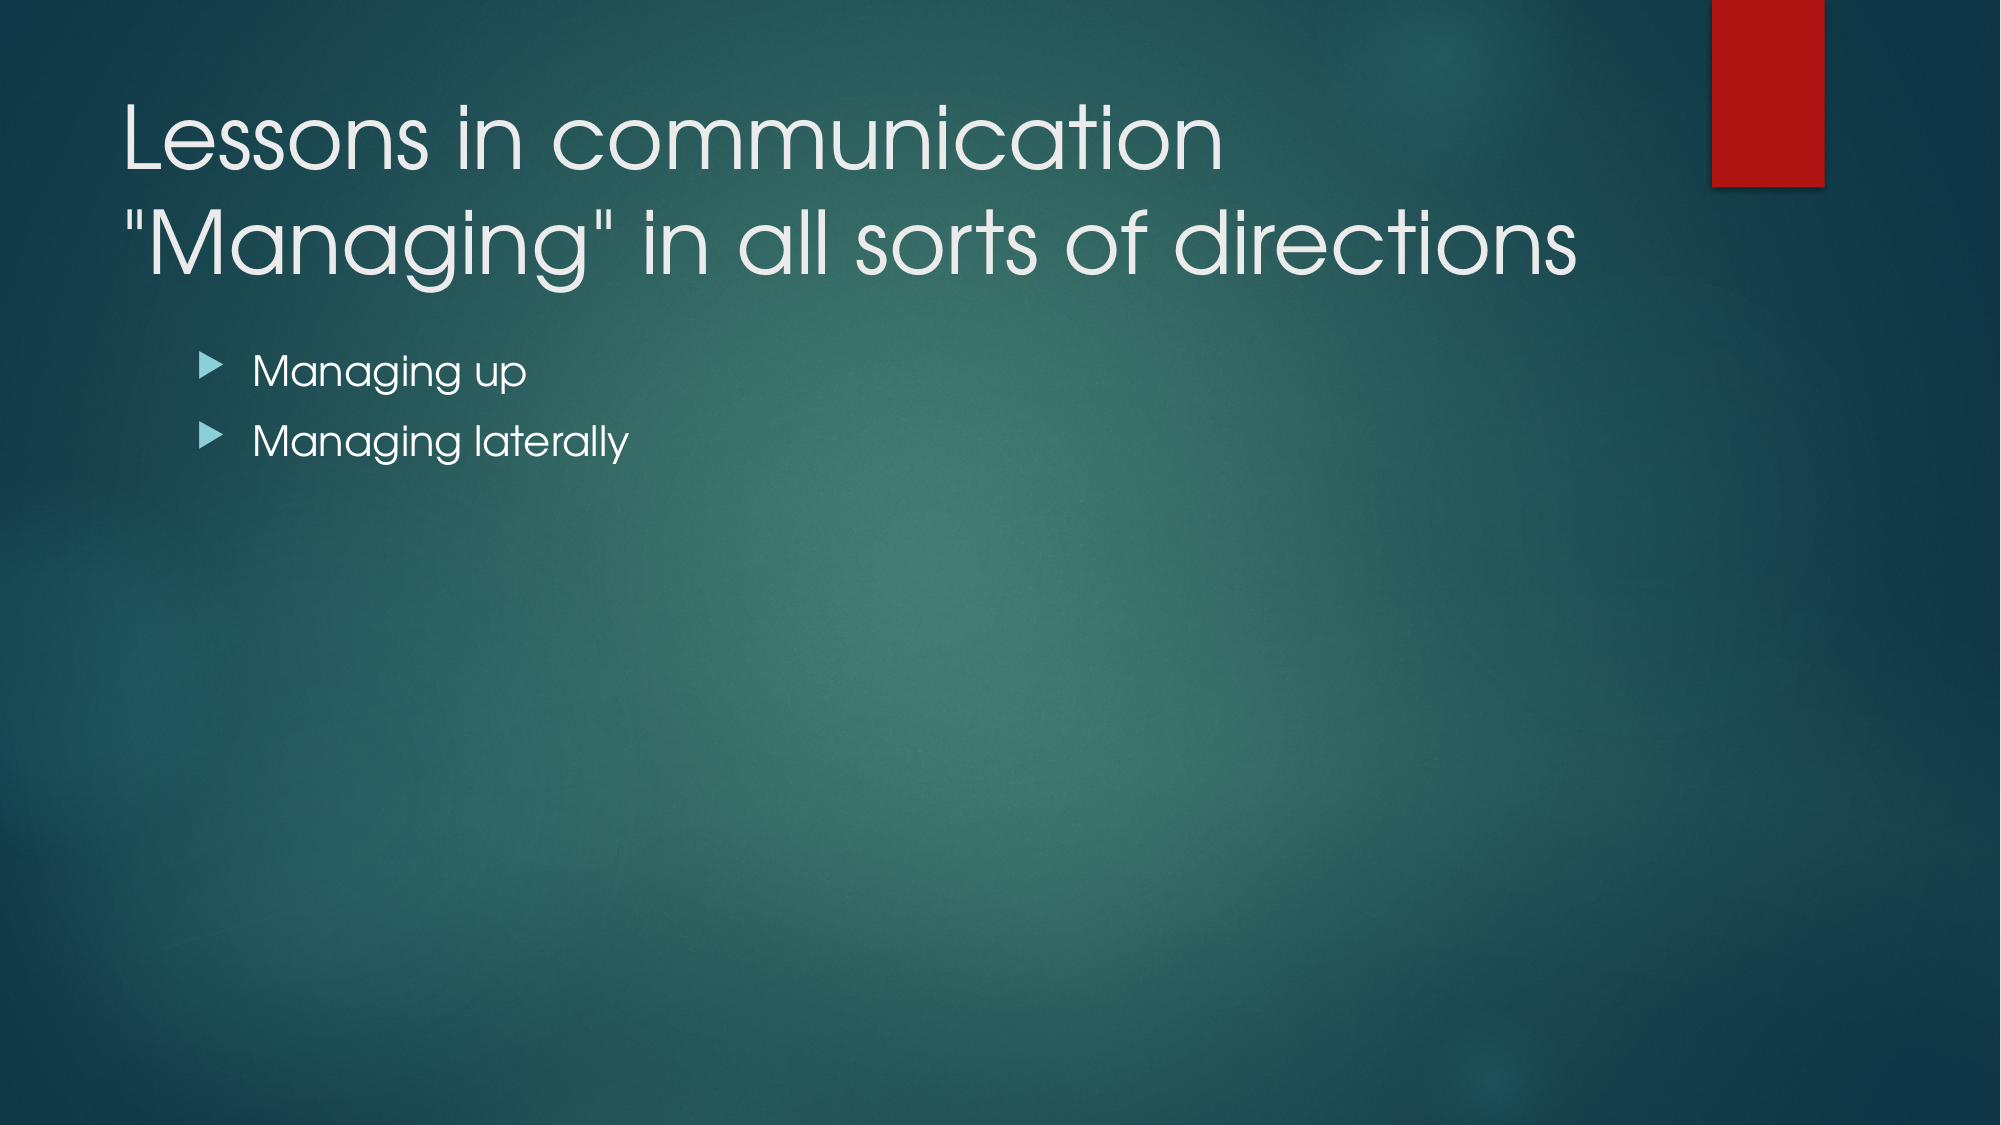

# Lessons in communication "Managing" in all sorts of directions
Managing up
Managing laterally